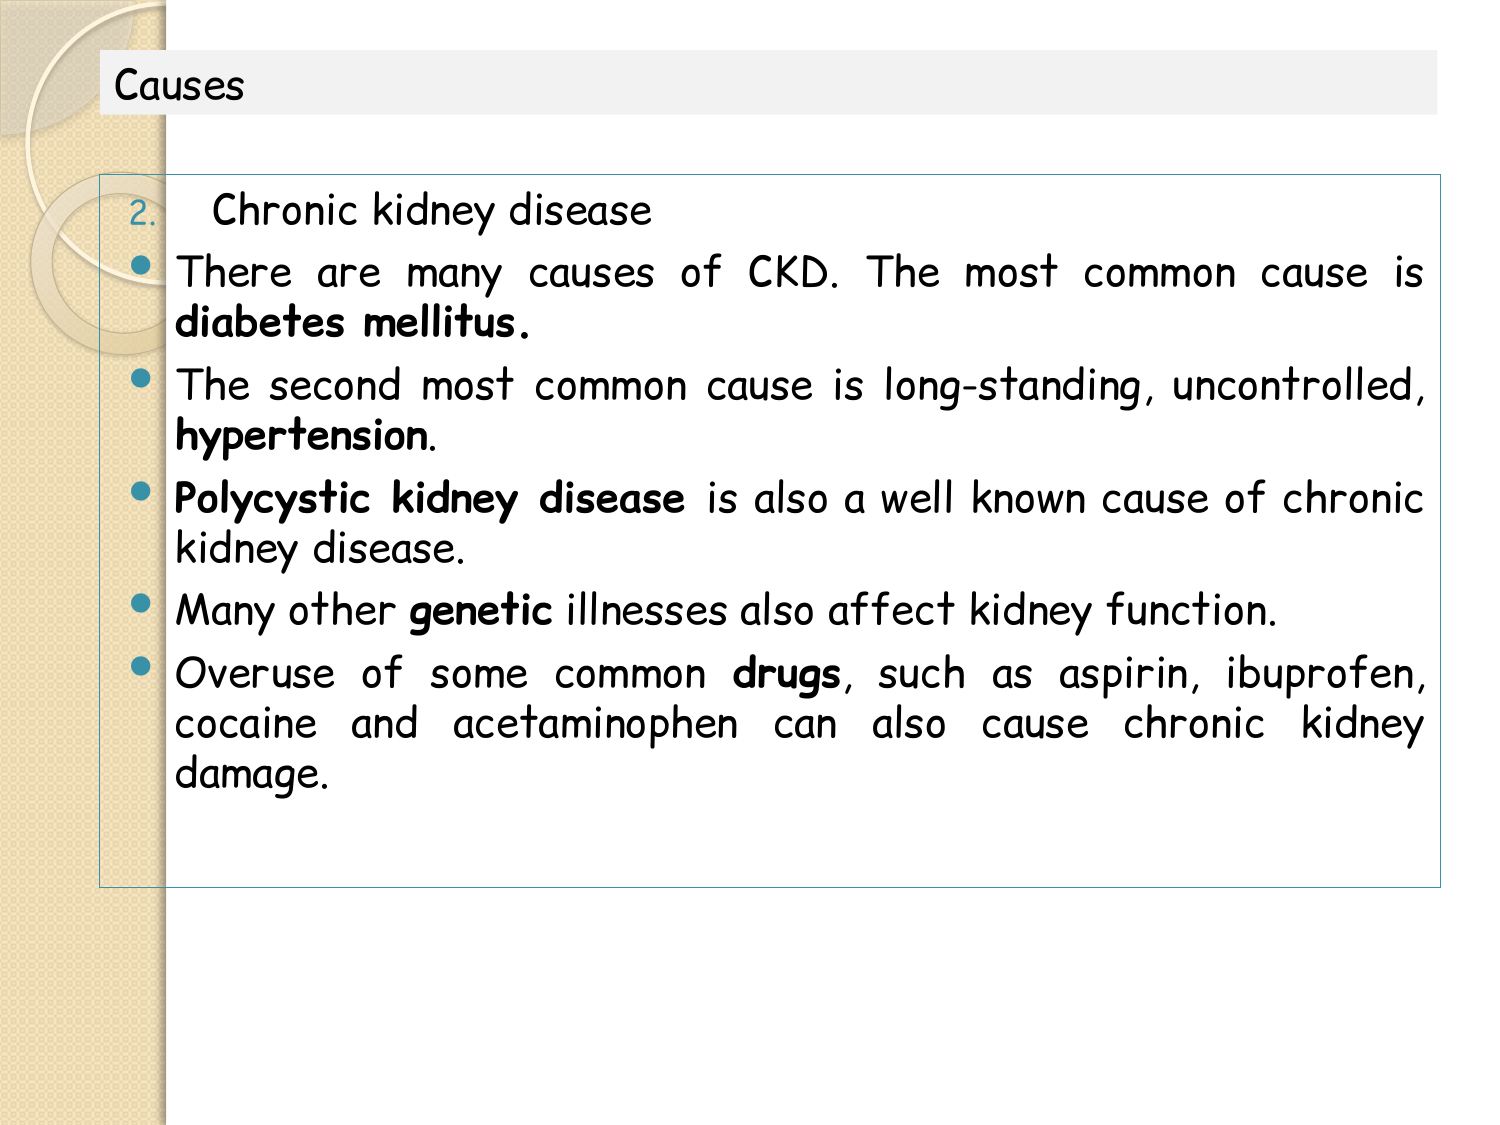

Causes
Chronic kidney disease
There are many causes of CKD. The most common cause is diabetes mellitus.
The second most common cause is long-standing, uncontrolled, hypertension.
Polycystic kidney disease is also a well known cause of chronic kidney disease.
Many other genetic illnesses also affect kidney function.
Overuse of some common drugs, such as aspirin, ibuprofen, cocaine and acetaminophen can also cause chronic kidney damage.